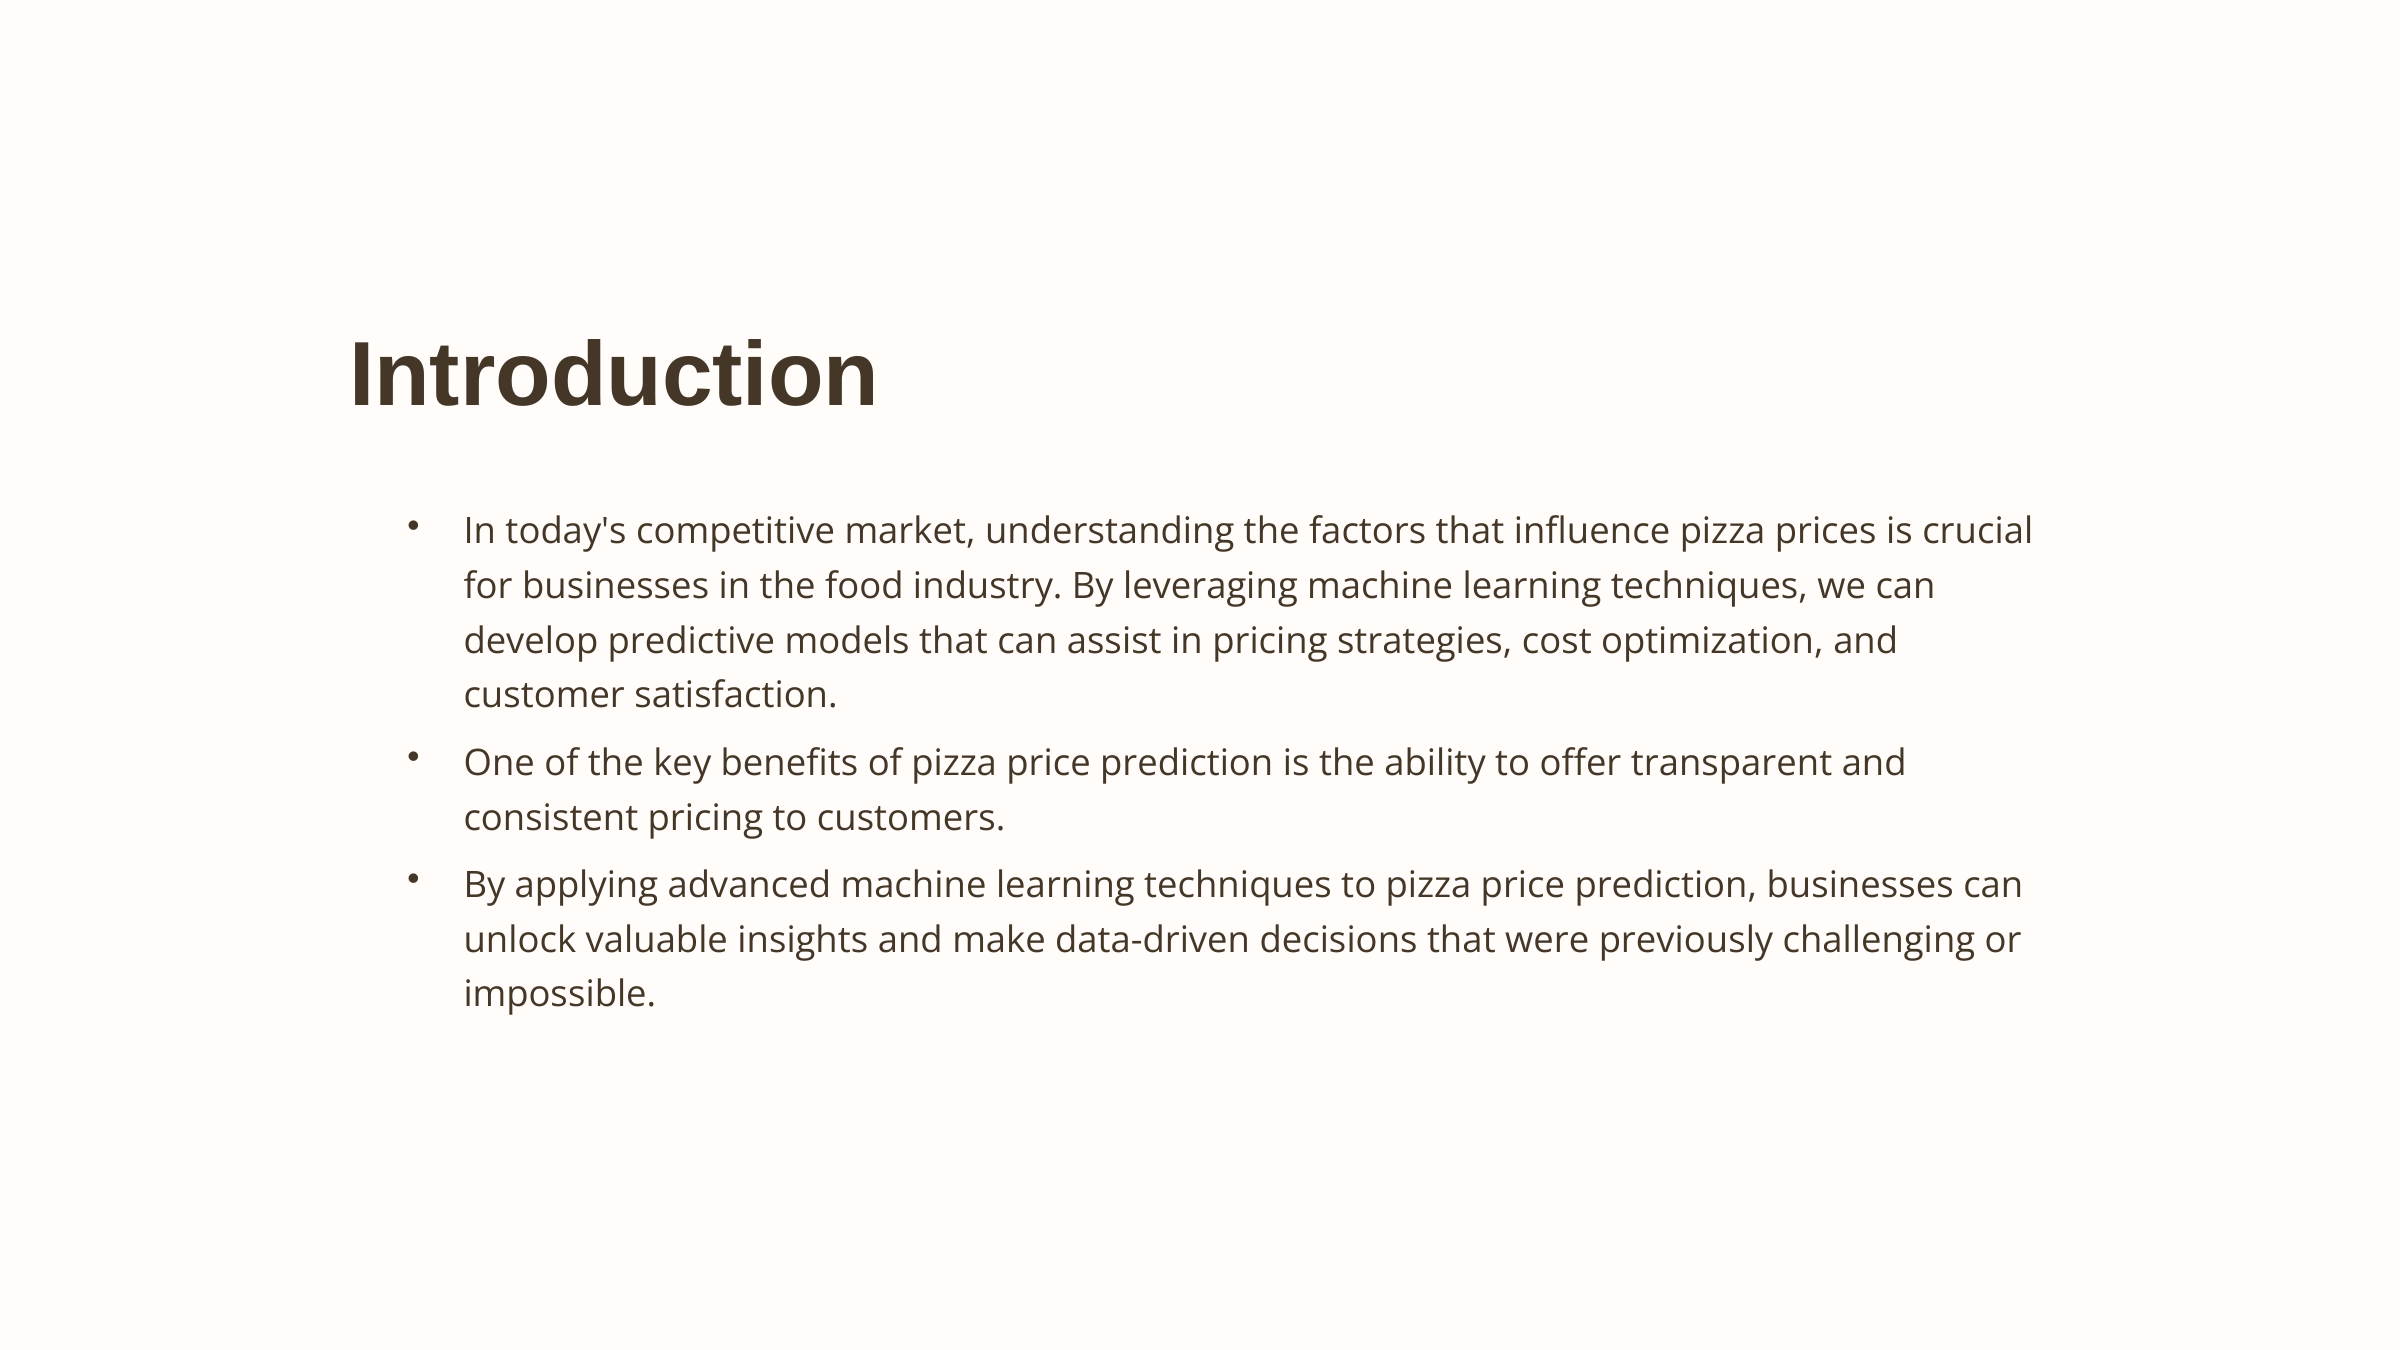

Introduction
In today's competitive market, understanding the factors that influence pizza prices is crucial for businesses in the food industry. By leveraging machine learning techniques, we can develop predictive models that can assist in pricing strategies, cost optimization, and customer satisfaction.

One of the key benefits of pizza price prediction is the ability to offer transparent and consistent pricing to customers.

By applying advanced machine learning techniques to pizza price prediction, businesses can unlock valuable insights and make data-driven decisions that were previously challenging or impossible.